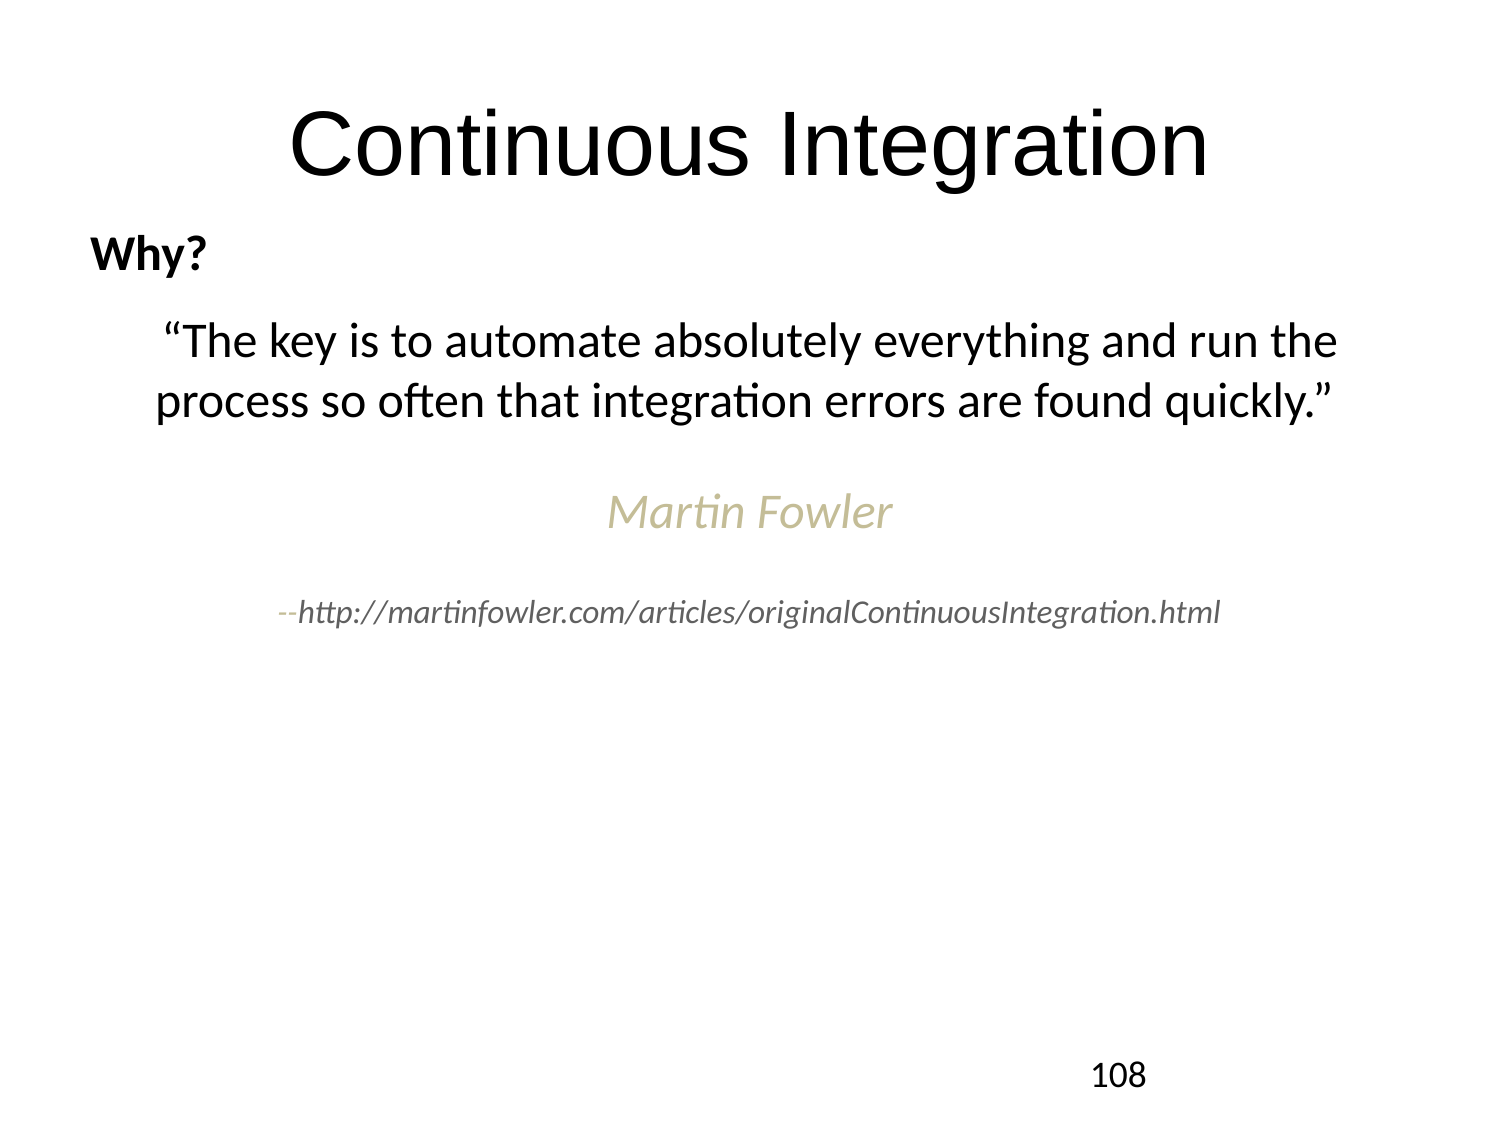

# Continuous Integration
Why?
“The key is to automate absolutely everything and run the process so often that integration errors are found quickly.”
Martin Fowler
--http://martinfowler.com/articles/originalContinuousIntegration.html
108